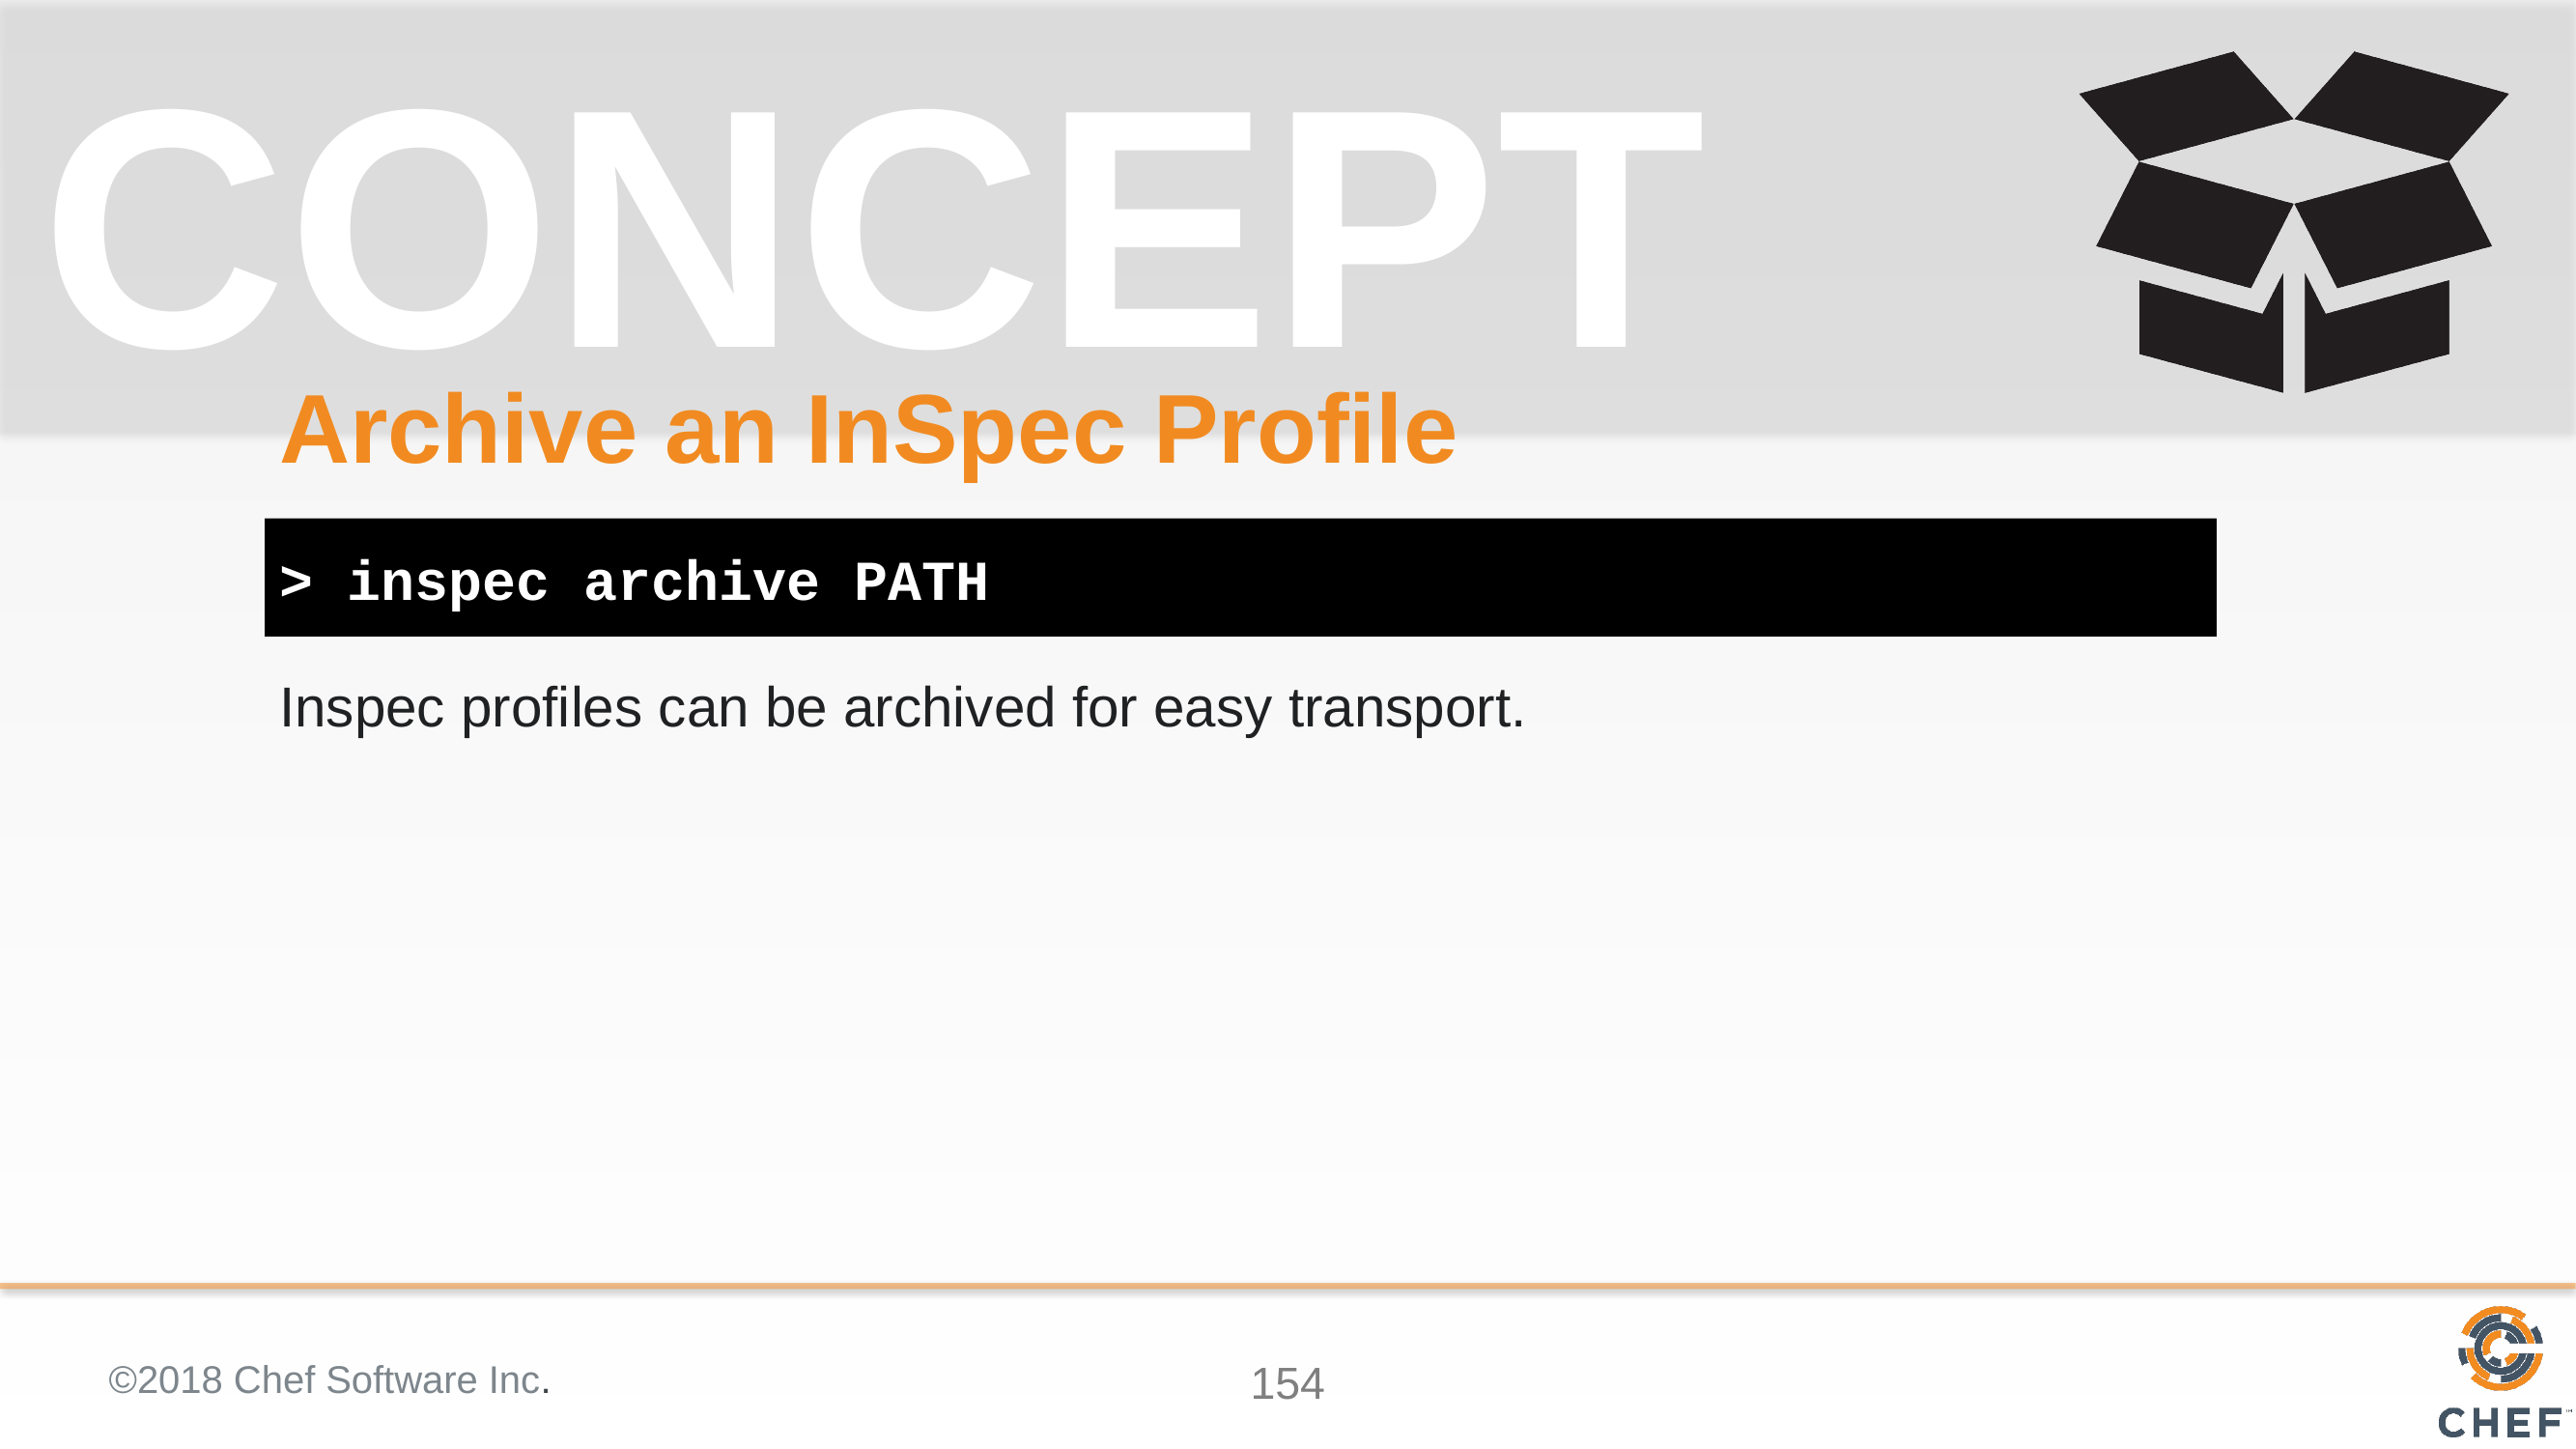

# Archive an InSpec Profile
> inspec archive PATH
Inspec profiles can be archived for easy transport.